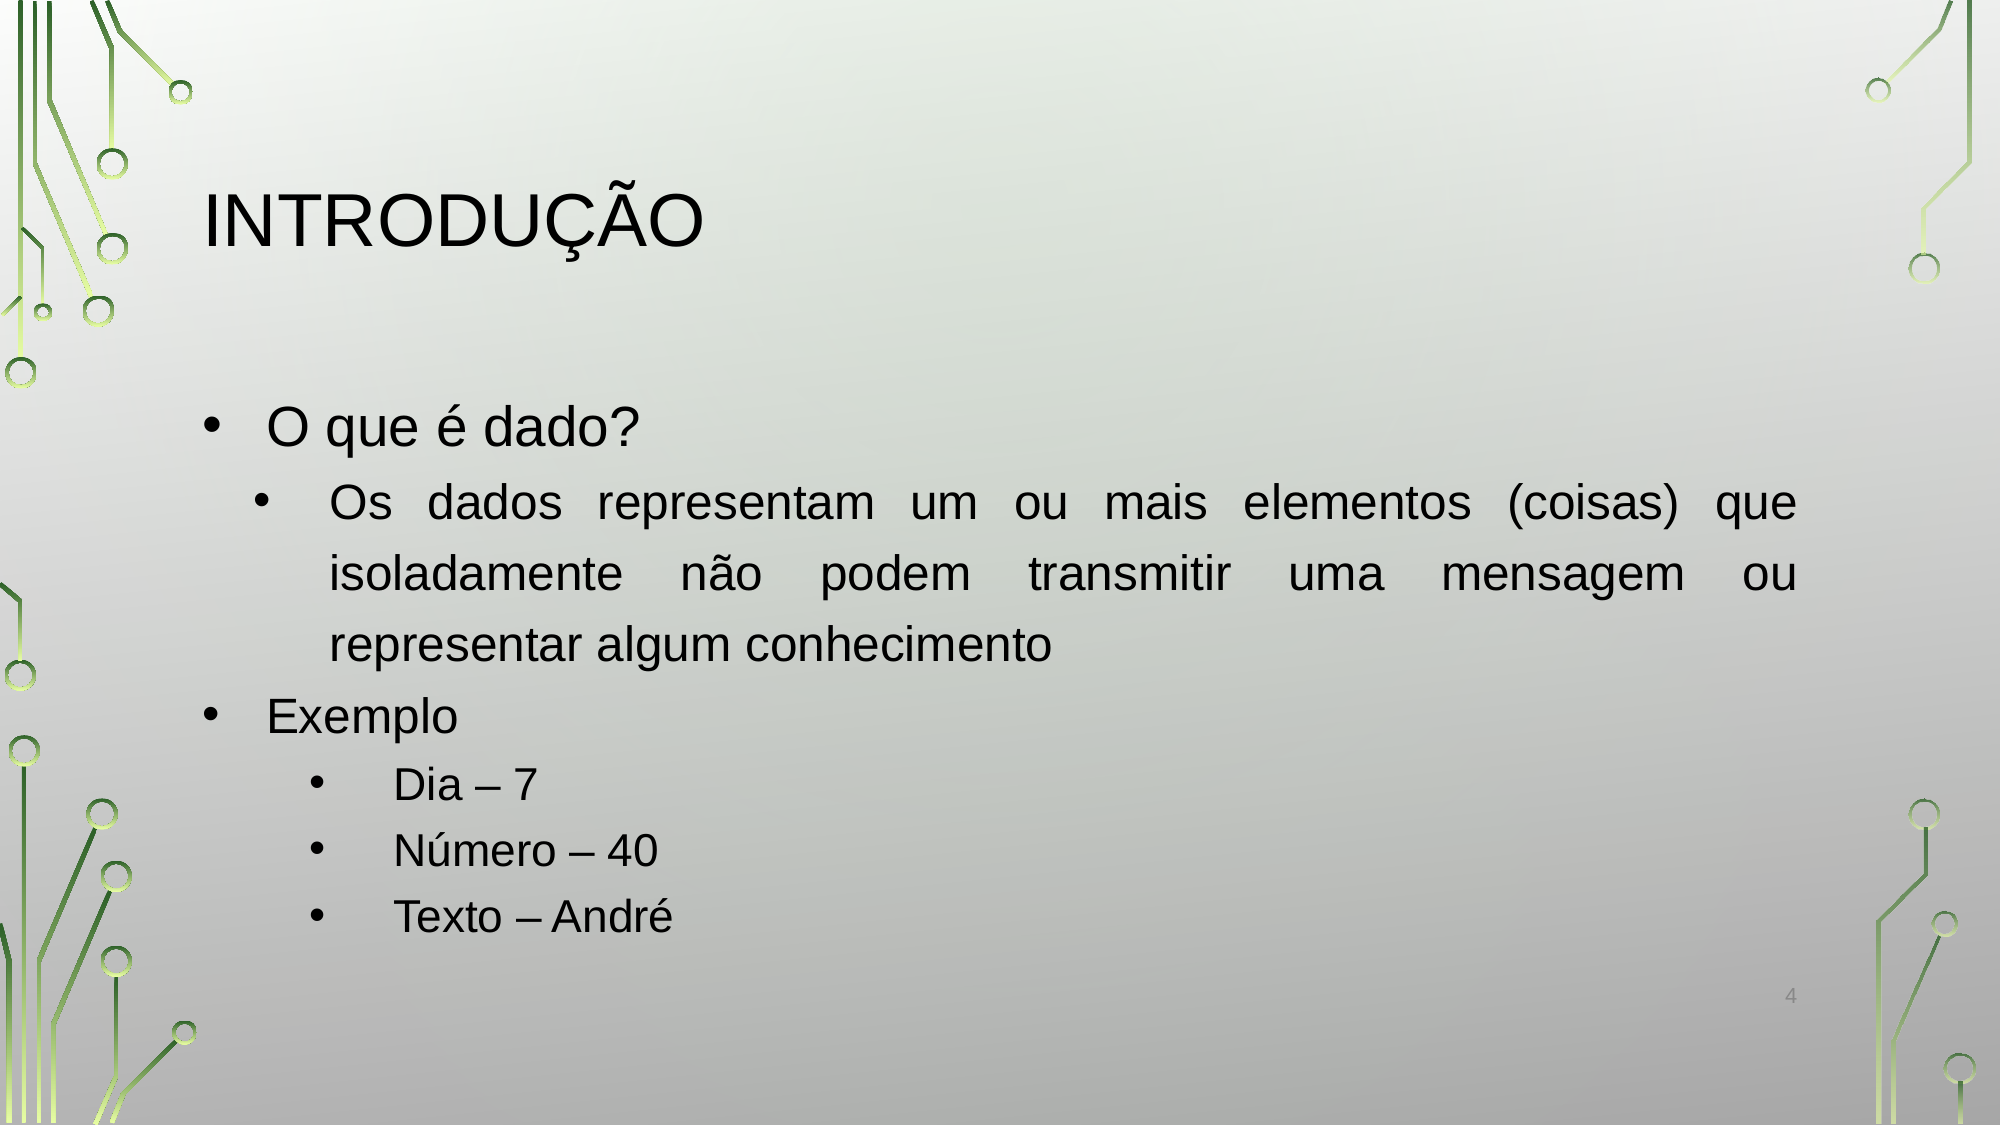

# INTRODUÇÃO
O que é dado?
Os dados representam um ou mais elementos (coisas) que isoladamente não podem transmitir uma mensagem ou representar algum conhecimento
Exemplo
Dia – 7
Número – 40
Texto – André
4